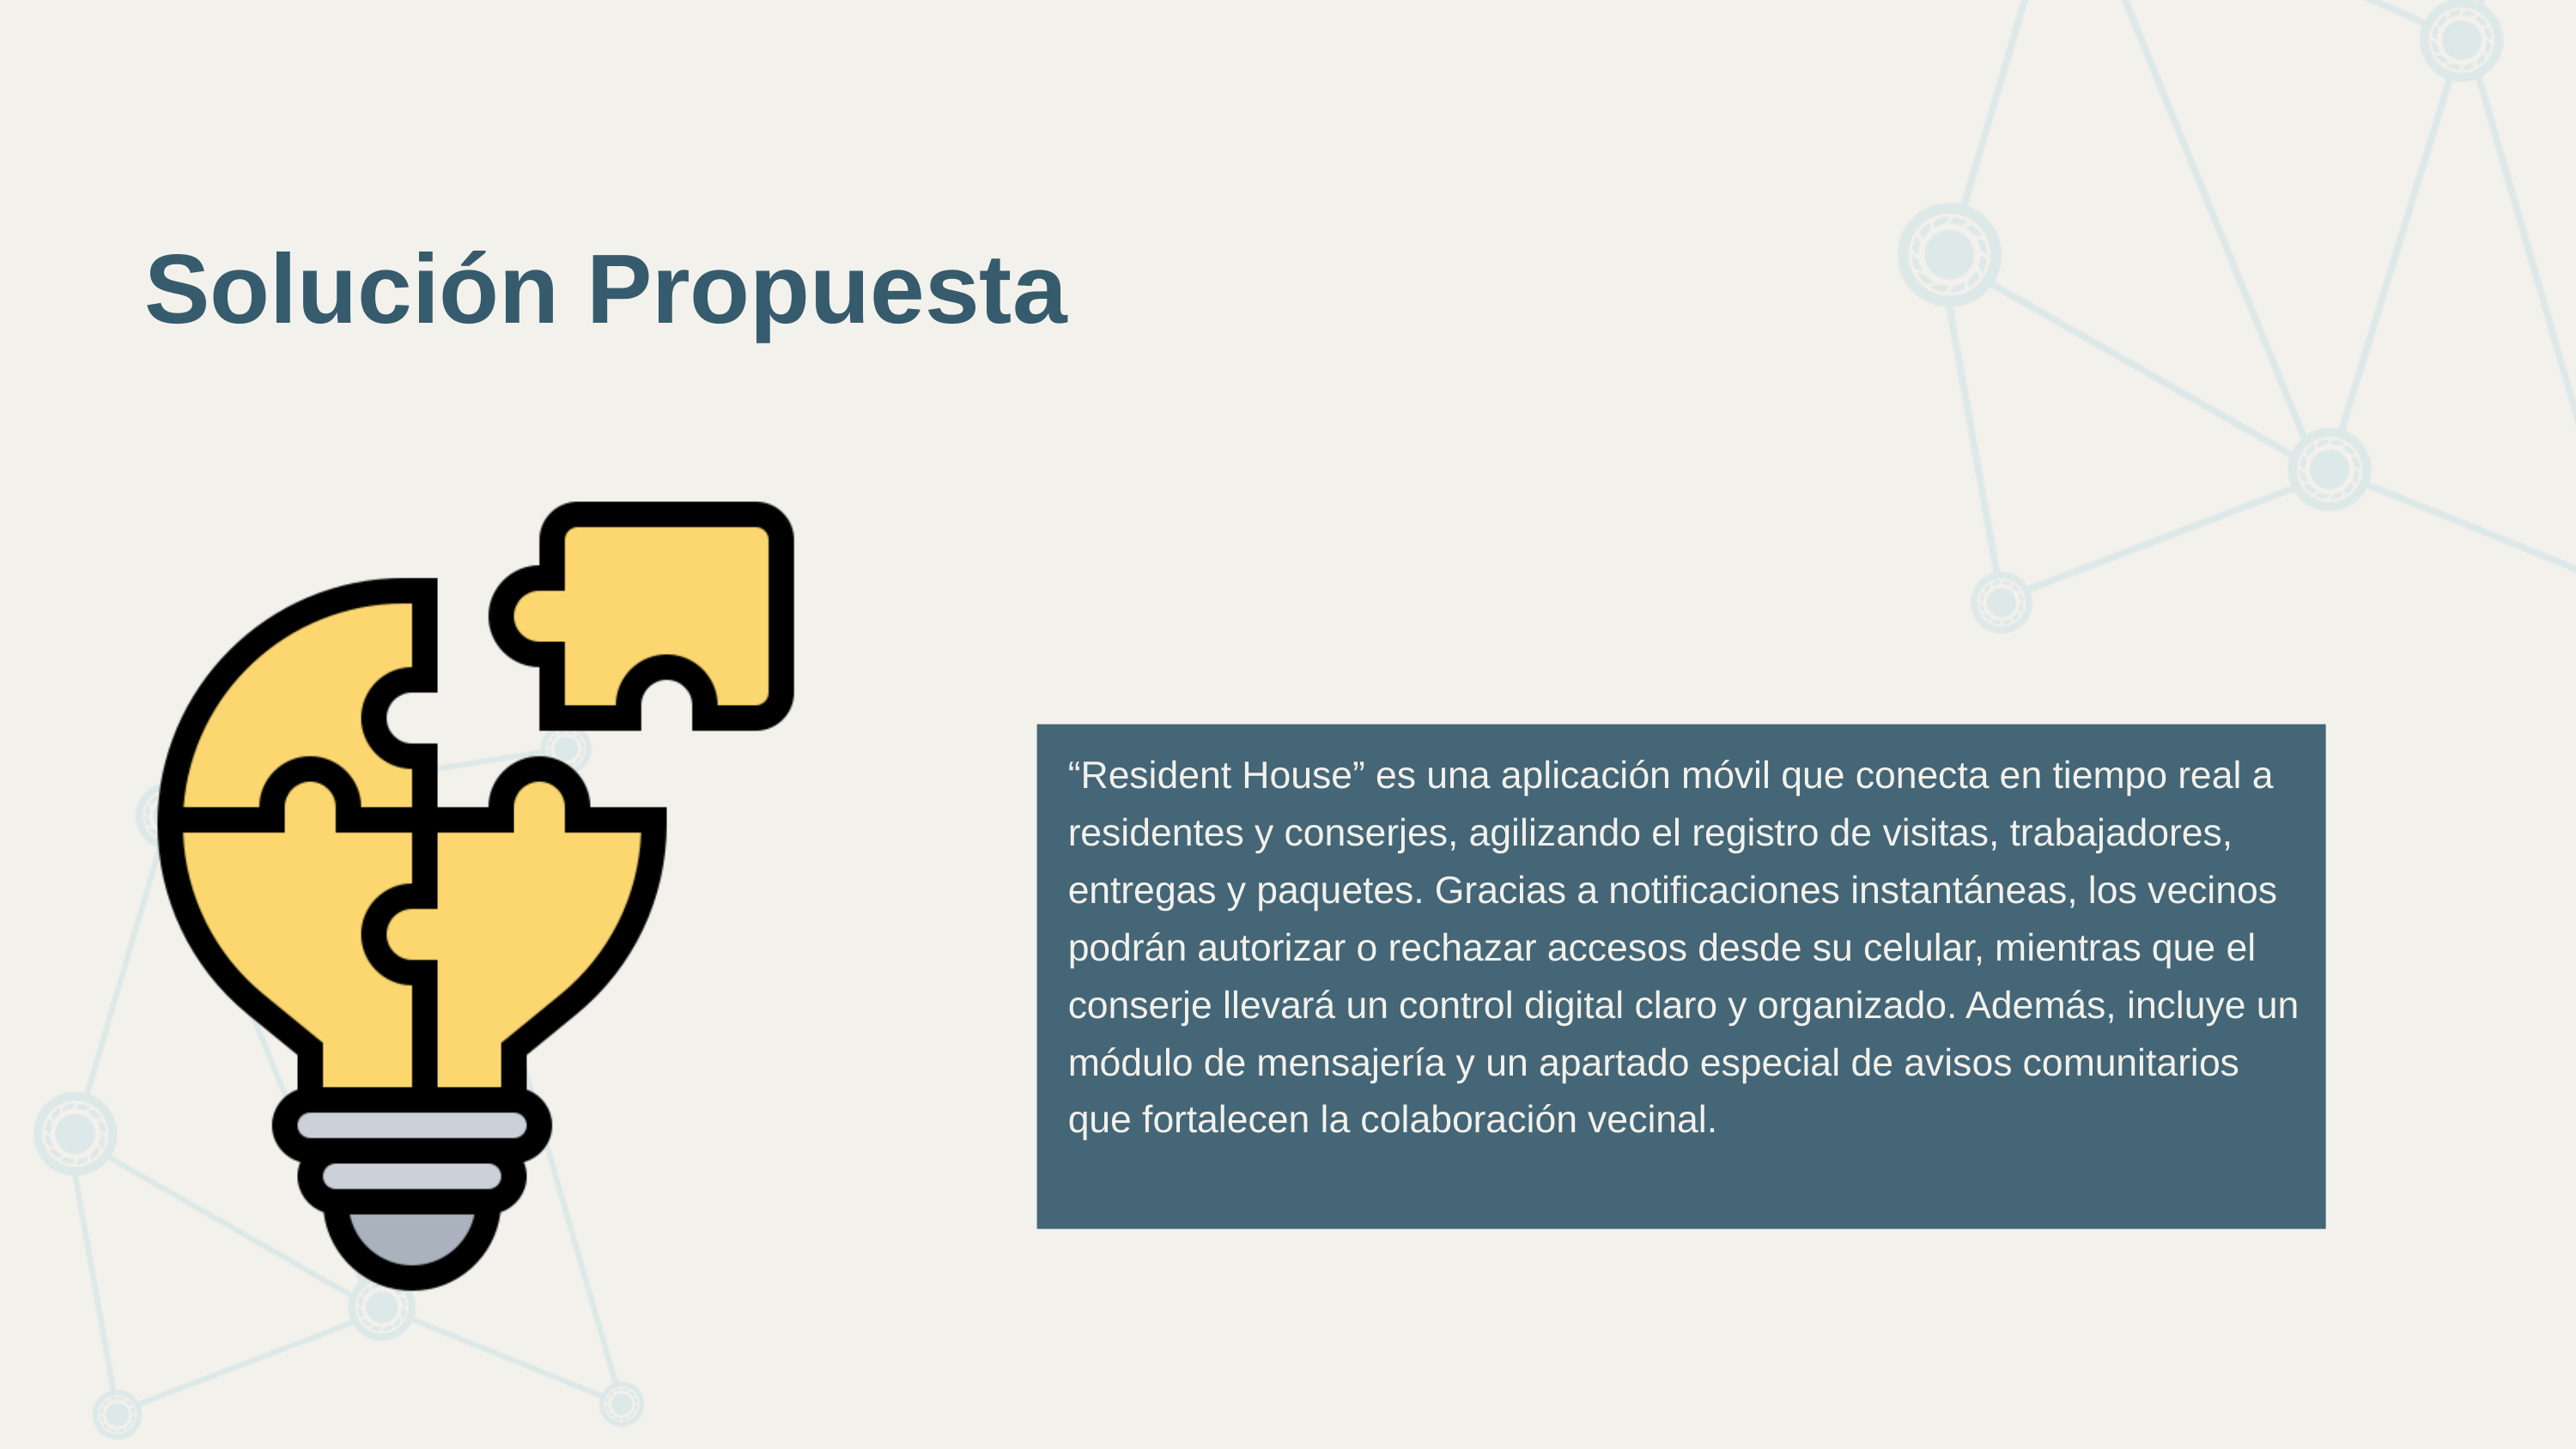

Solución Propuesta

“Resident House” es una aplicación móvil que conecta en tiempo real a residentes y conserjes, agilizando el registro de visitas, trabajadores, entregas y paquetes. Gracias a notificaciones instantáneas, los vecinos podrán autorizar o rechazar accesos desde su celular, mientras que el conserje llevará un control digital claro y organizado. Además, incluye un módulo de mensajería y un apartado especial de avisos comunitarios que fortalecen la colaboración vecinal.